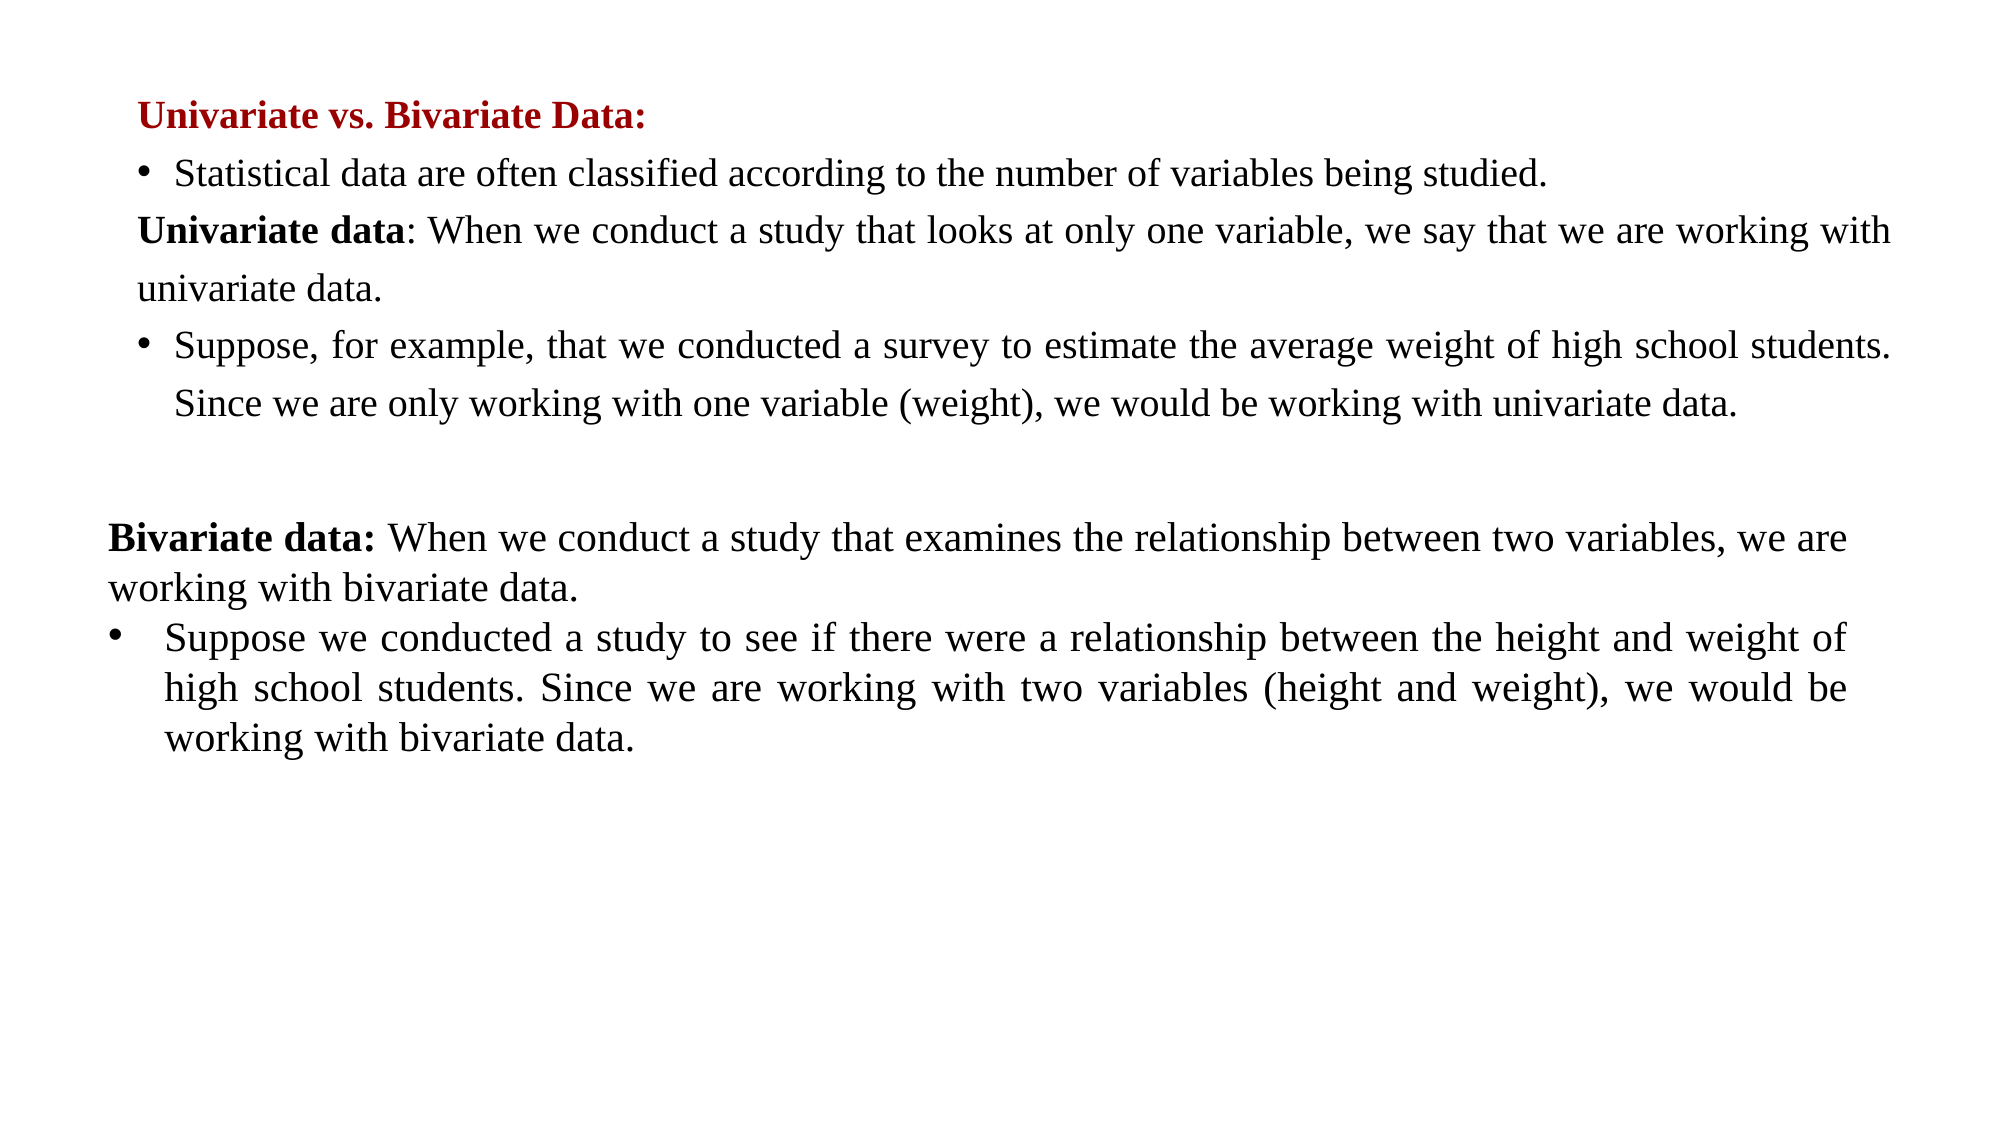

Univariate vs. Bivariate Data:
Statistical data are often classified according to the number of variables being studied.
Univariate data: When we conduct a study that looks at only one variable, we say that we are working with univariate data.
Suppose, for example, that we conducted a survey to estimate the average weight of high school students. Since we are only working with one variable (weight), we would be working with univariate data.

Bivariate data: When we conduct a study that examines the relationship between two variables, we are working with bivariate data.
Suppose we conducted a study to see if there were a relationship between the height and weight of high school students. Since we are working with two variables (height and weight), we would be working with bivariate data.